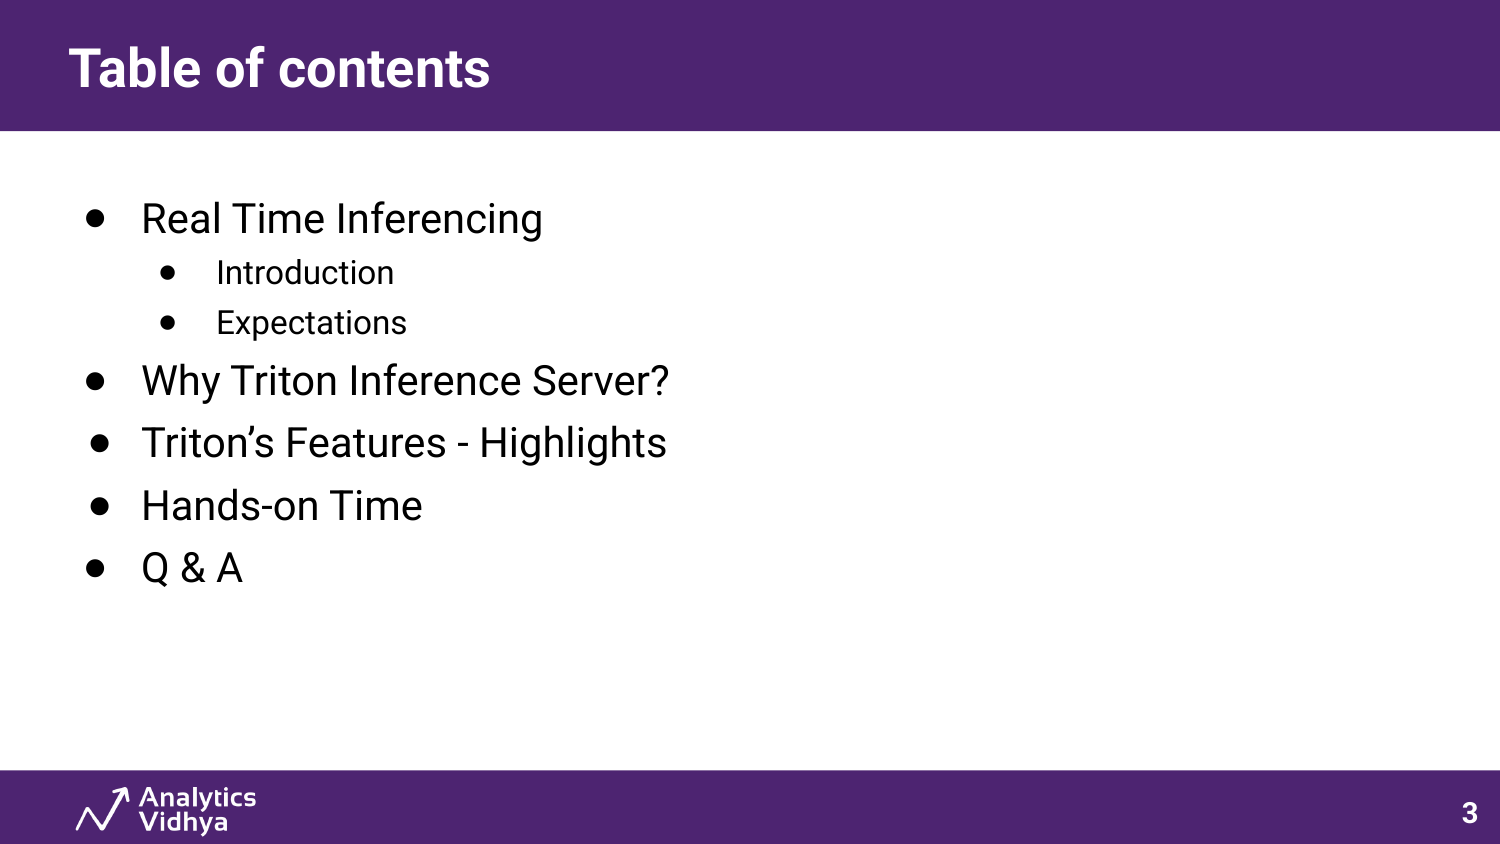

# Table of Contents
Table of contents
Real Time Inferencing
Introduction
Expectations
Why Triton Inference Server?
Triton’s Features - Highlights
Hands-on Time
Q & A
3